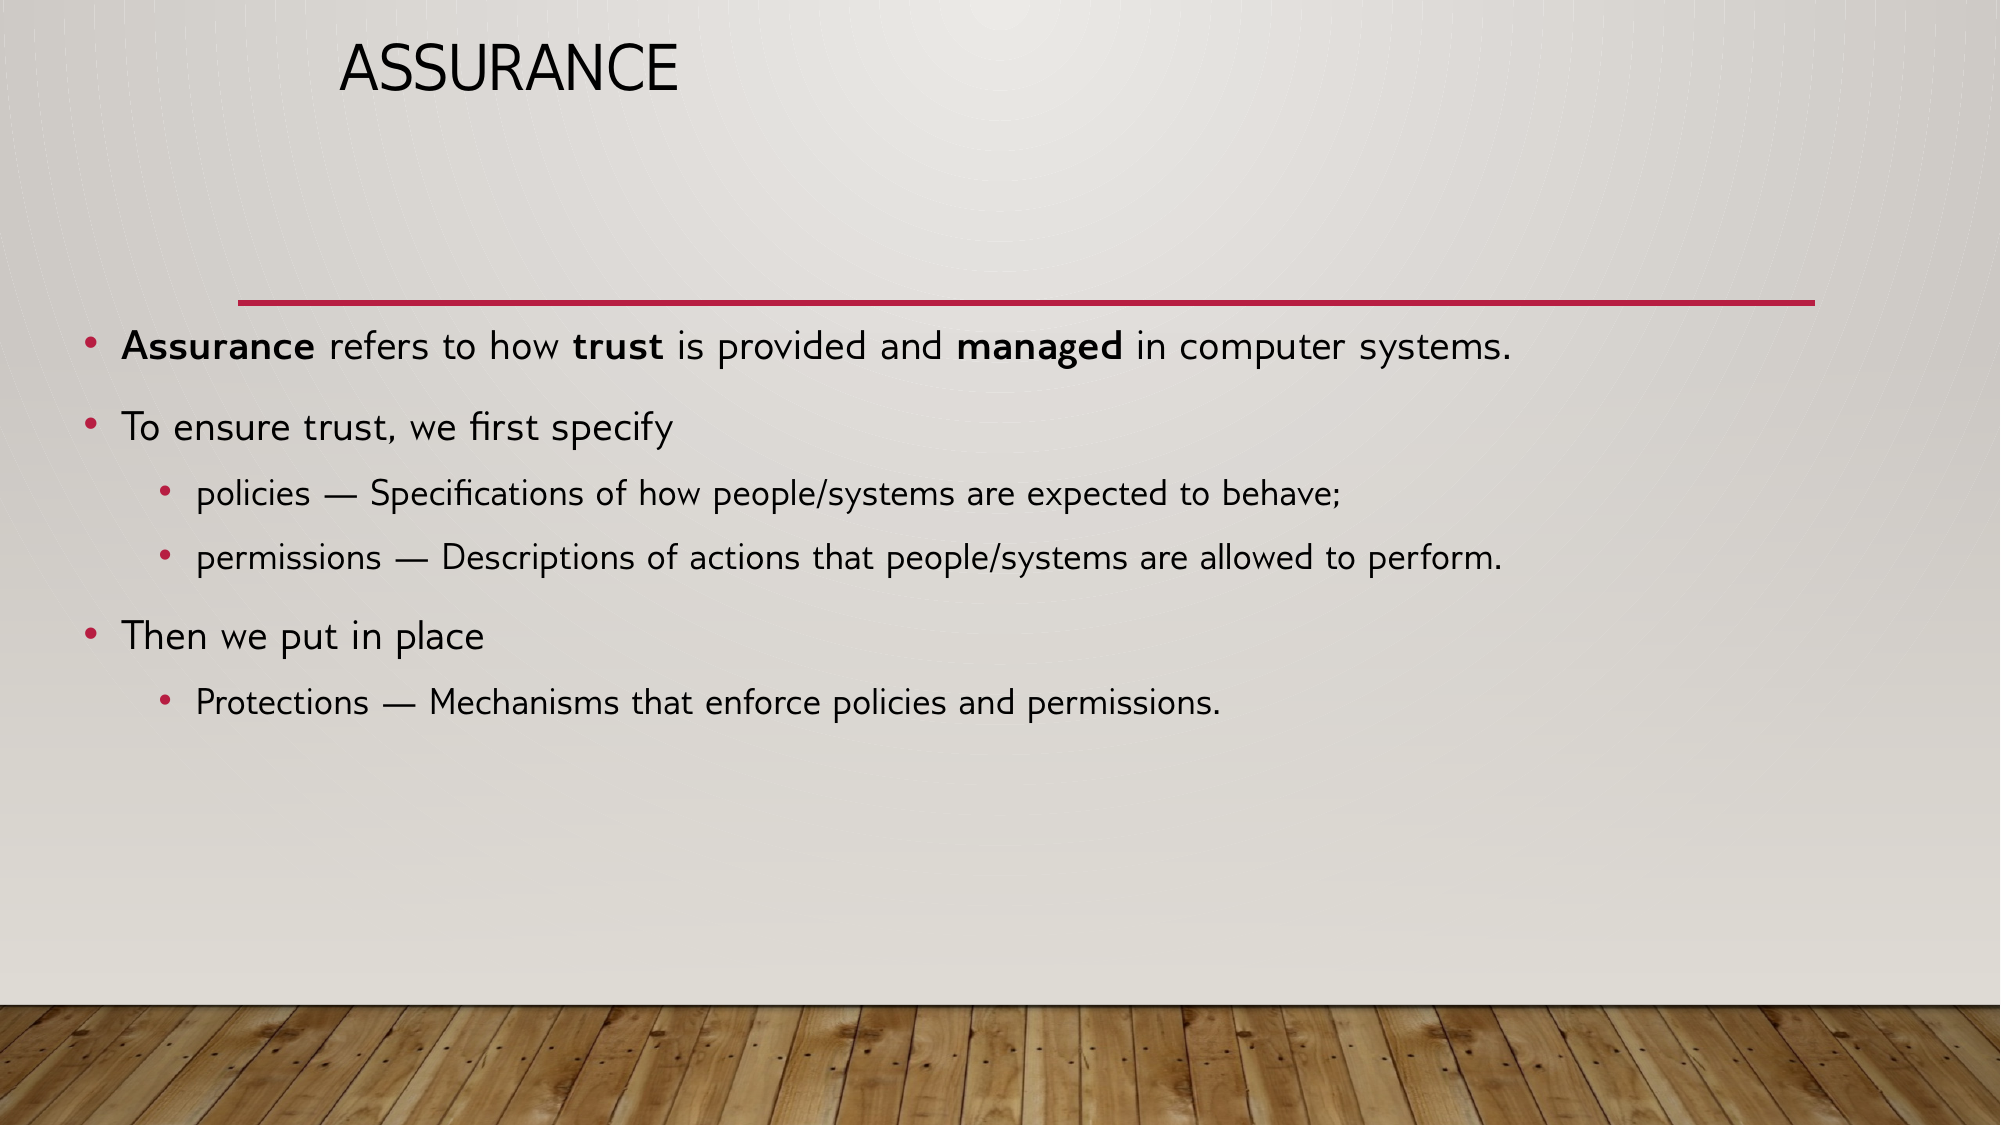

# Assurance
Assurance refers to how trust is provided and managed in computer systems.
To ensure trust, we first specify
policies — Specifications of how people/systems are expected to behave;
permissions — Descriptions of actions that people/systems are allowed to perform.
Then we put in place
Protections — Mechanisms that enforce policies and permissions.